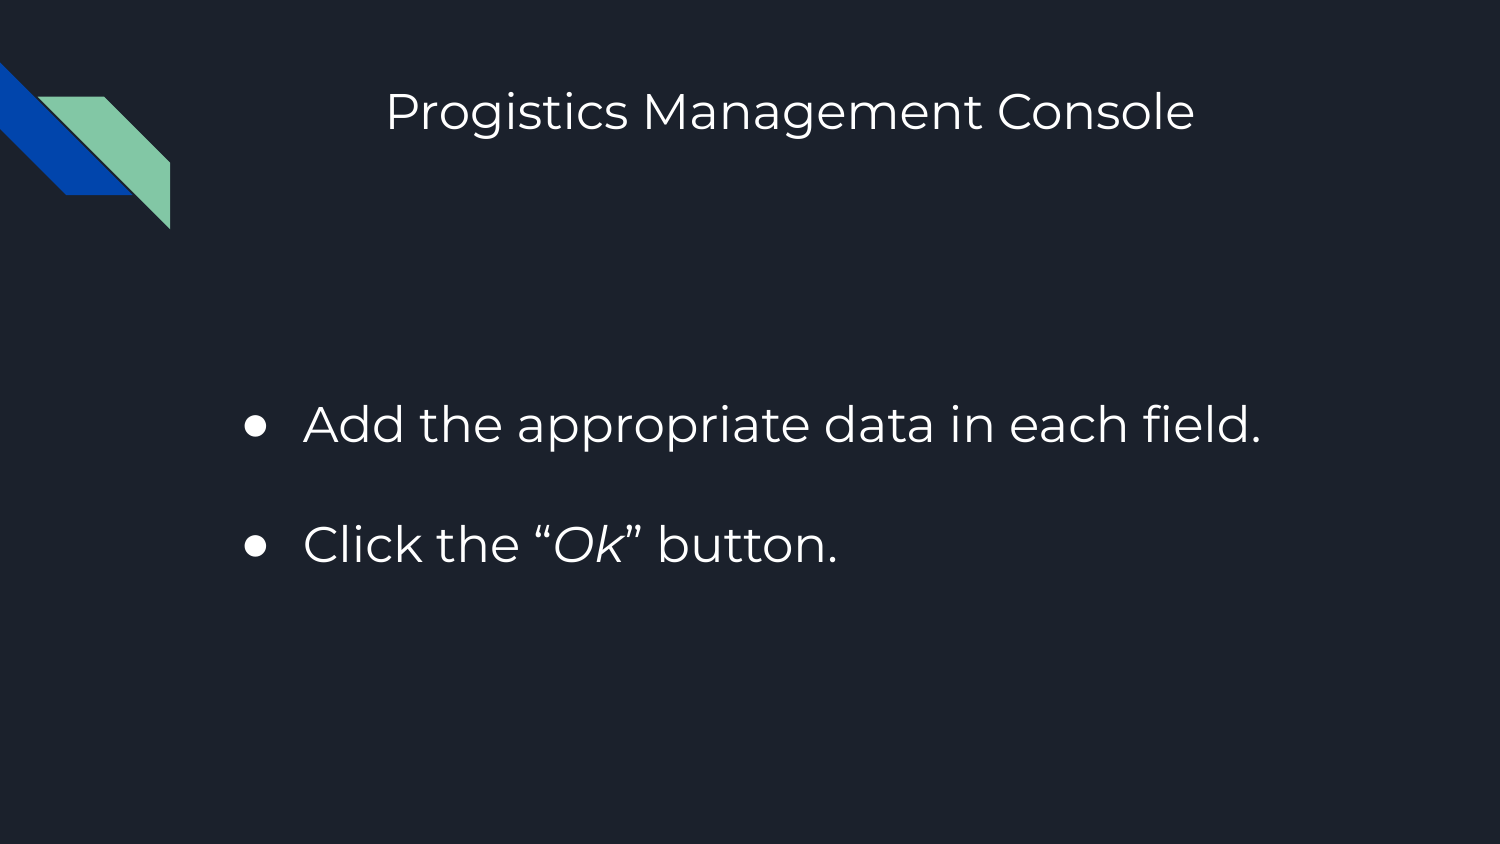

# Progistics Management Console

Add the appropriate data in each field.

Click the “Ok” button.